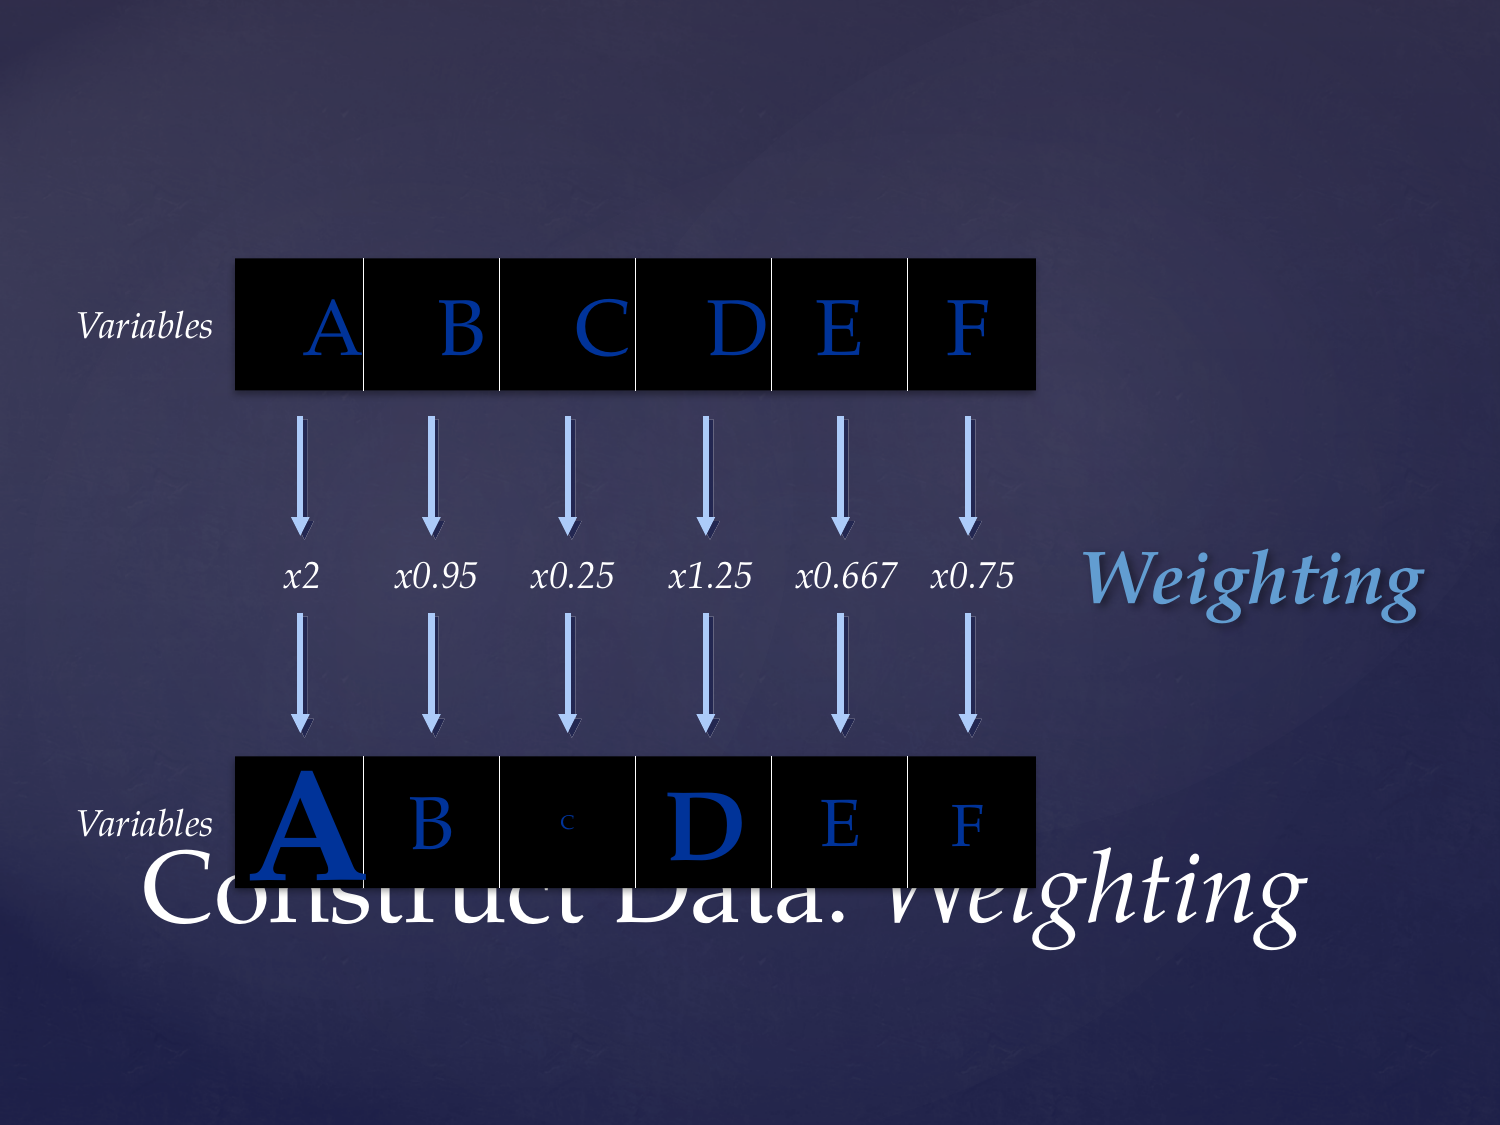

A
B
C
D
E
F
Variables

Weighting
x2
x0.95
x0.25
x1.25
x0.667
x0.75
A
D
B
E
F
Variables
# Construct Data: Weighting
C